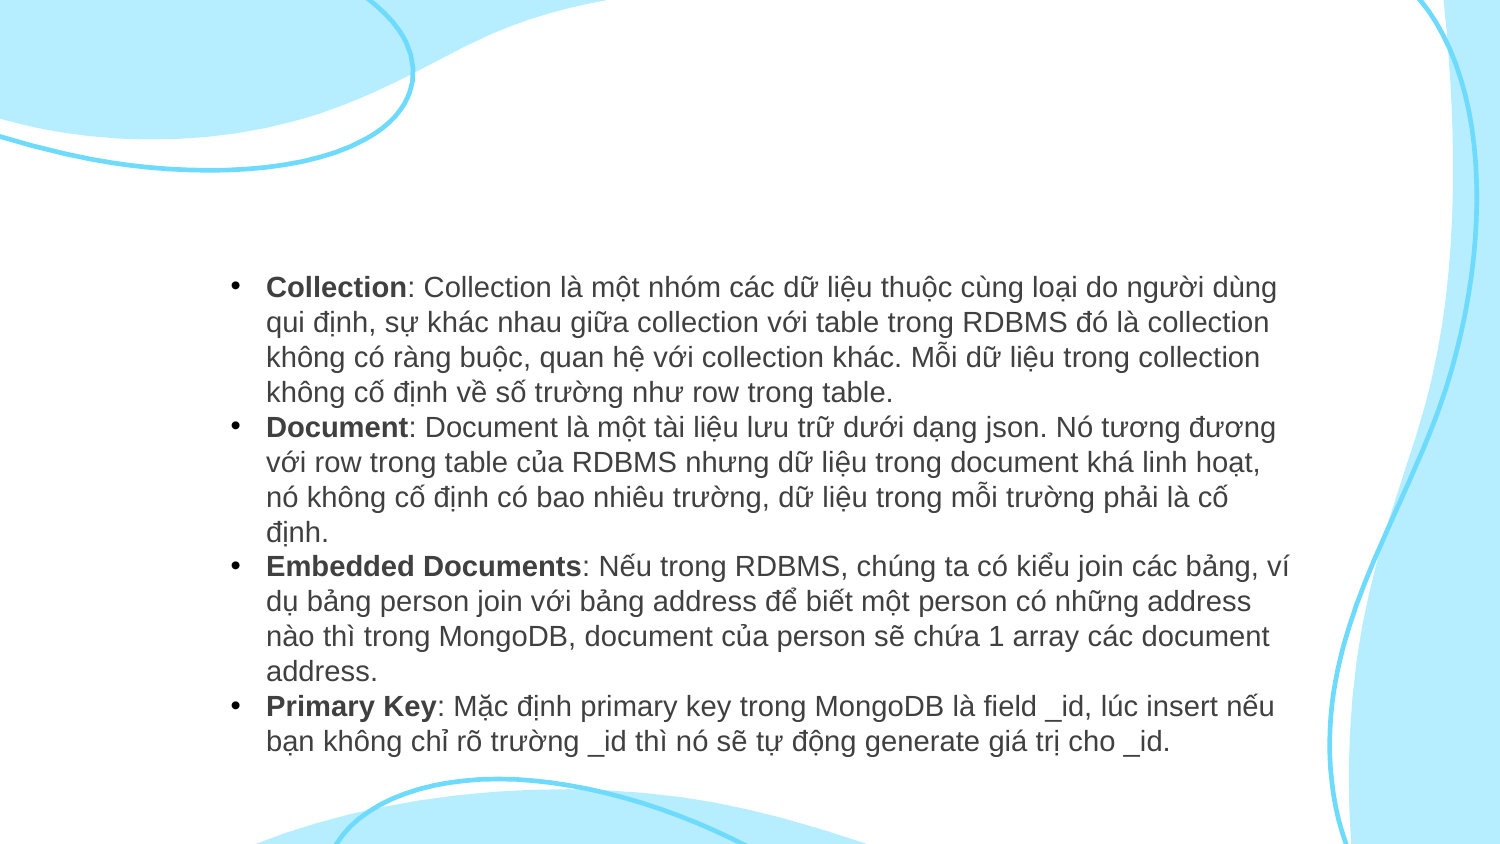

Collection: Collection là một nhóm các dữ liệu thuộc cùng loại do người dùng qui định, sự khác nhau giữa collection với table trong RDBMS đó là collection không có ràng buộc, quan hệ với collection khác. Mỗi dữ liệu trong collection không cố định về số trường như row trong table.
Document: Document là một tài liệu lưu trữ dưới dạng json. Nó tương đương với row trong table của RDBMS nhưng dữ liệu trong document khá linh hoạt, nó không cố định có bao nhiêu trường, dữ liệu trong mỗi trường phải là cố định.
Embedded Documents: Nếu trong RDBMS, chúng ta có kiểu join các bảng, ví dụ bảng person join với bảng address để biết một person có những address nào thì trong MongoDB, document của person sẽ chứa 1 array các document address.
Primary Key: Mặc định primary key trong MongoDB là field _id, lúc insert nếu bạn không chỉ rõ trường _id thì nó sẽ tự động generate giá trị cho _id.